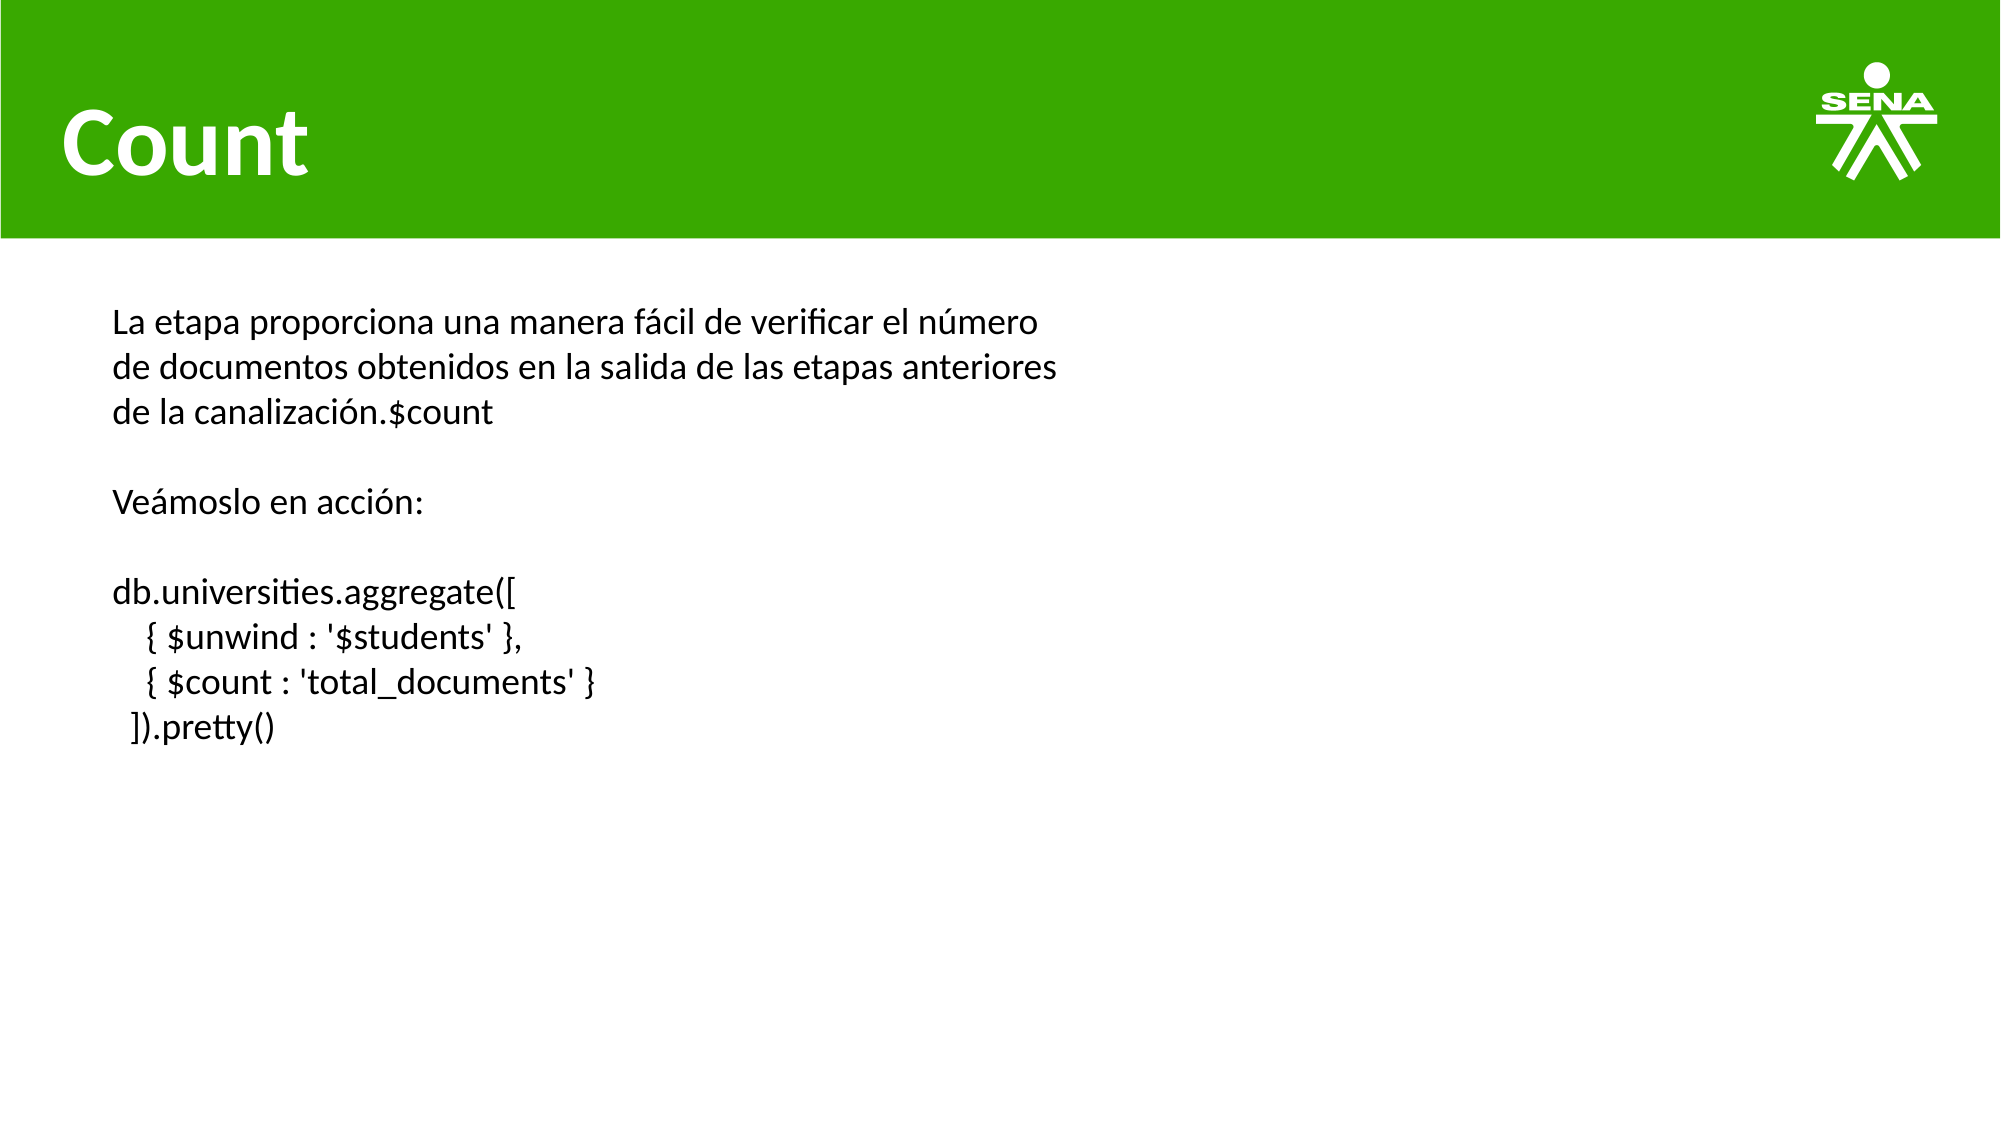

# Count
La etapa proporciona una manera fácil de verificar el número de documentos obtenidos en la salida de las etapas anteriores de la canalización.$count

Veámoslo en acción:

db.universities.aggregate([
    { $unwind : '$students' },
    { $count : 'total_documents' }
  ]).pretty()